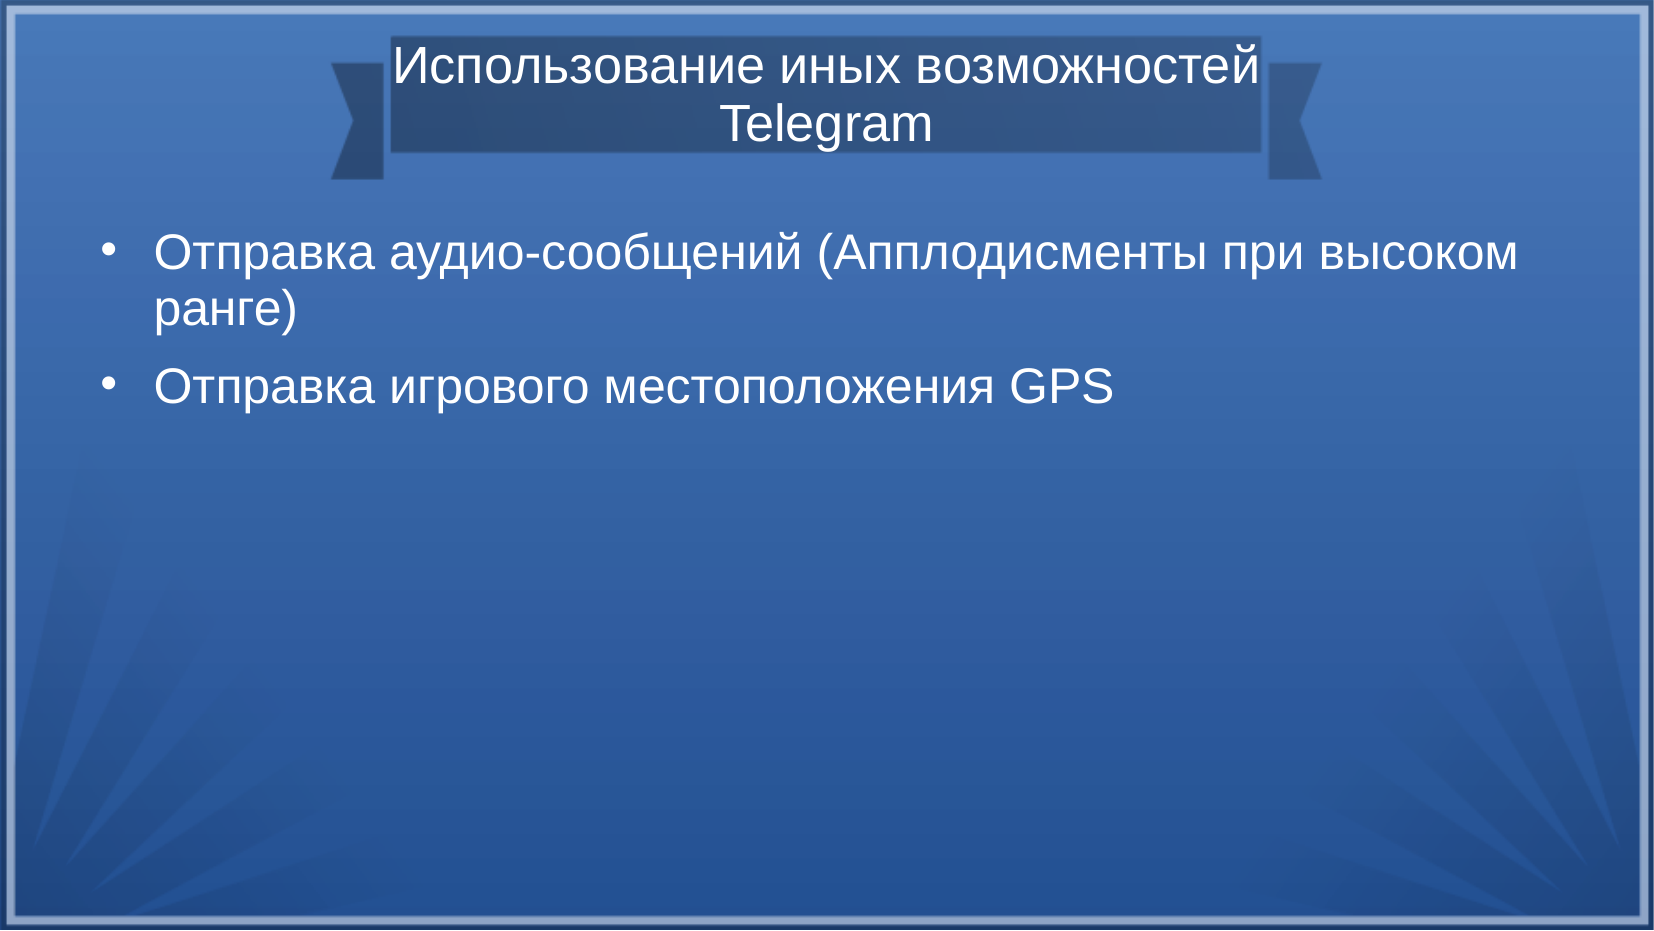

Использование иных возможностей Telegram
Отправка аудио-сообщений (Апплодисменты при высоком ранге)
Отправка игрового местоположения GPS